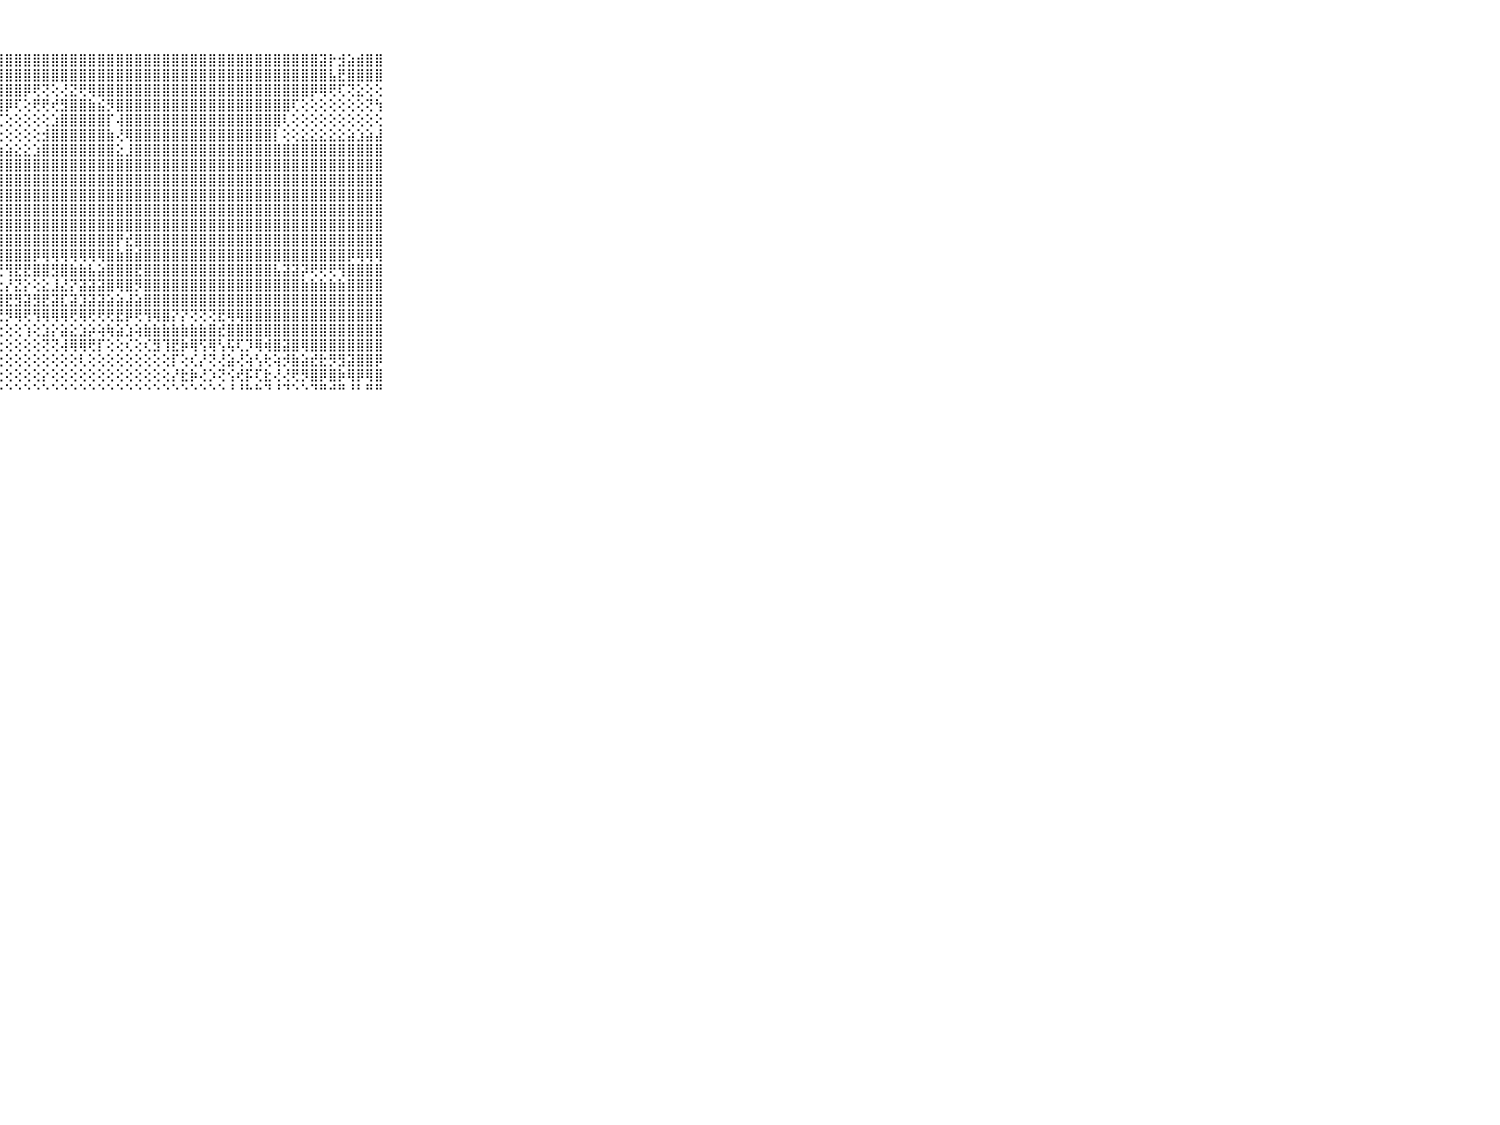

⠀⠀⠀⠀⠀⠀⠀⠀⠀⠀⠀⢸⣿⣿⣿⣿⣿⣿⣿⣿⣿⣿⣿⣿⣿⣿⣿⣿⣿⣿⣿⣿⣿⣿⣿⣿⣿⣿⣿⣿⣿⣿⣿⣿⣿⣿⣿⣿⣿⣿⣿⣿⣿⣿⣿⣿⣿⣿⣿⣿⣿⣿⣽⡗⣺⣵⣾⣿⣿⠀⠀⠀⠀⠀⠀⠀⠀⠀⠀⠀⠀
⠀⠀⠀⠀⠀⠀⠀⠀⠀⠀⠀⢸⣿⣿⣿⣿⣿⣿⣿⣿⣿⣿⣿⣿⣿⣿⣿⣿⣿⣿⣿⣿⣿⣿⣿⣿⣿⣿⣿⣿⣿⣿⣿⣿⣿⣿⣿⣿⣿⣿⣿⣿⣿⣿⣿⣿⣿⣿⣿⣿⣿⣿⣿⣧⣟⣿⣿⣿⣿⠀⠀⠀⠀⠀⠀⠀⠀⠀⠀⠀⠀
⠀⠀⠀⠀⠀⠀⠀⠀⠀⠀⠀⢘⣿⣿⣿⣿⣿⣿⣿⣿⣿⣿⣿⣿⣿⣿⣿⣿⣿⣿⡿⢟⢝⢕⢜⣝⢟⢿⣿⣿⣿⣿⣿⣿⣿⣿⣿⣿⣿⣿⣿⣿⣿⣿⣿⣿⣿⣿⣿⣿⣿⡿⢿⢟⢏⢝⣕⢕⢕⠀⠀⠀⠀⠀⠀⠀⠀⠀⠀⠀⠀
⠀⠀⠀⠀⠀⠀⠀⠀⠀⠀⠀⢸⣿⣿⣿⣿⣿⣿⣿⣿⣿⣿⣿⣿⣿⣿⣿⣿⡿⢏⢕⢟⢟⢞⣻⣿⣿⣷⣮⡻⣿⣿⣿⣿⣿⣿⣿⣿⣿⣿⣿⣿⣿⣿⣿⣿⣿⣿⣿⢏⢕⢕⢕⢕⢕⢕⢕⢝⢳⠀⠀⠀⠀⠀⠀⠀⠀⠀⠀⠀⠀
⠀⠀⠀⠀⠀⠀⠀⠀⠀⠀⠀⢸⣿⣿⣿⣿⣿⣿⣿⣿⣿⣿⣿⣿⣿⣿⣿⢏⢕⢕⢕⢕⢕⣱⣿⣿⣿⣿⣿⡏⢼⣿⣿⣿⣿⣿⣿⣿⣿⣿⣿⣿⣿⣿⣿⣿⣿⣿⢇⢕⢕⢕⢕⢕⢕⢕⢕⢕⢕⠀⠀⠀⠀⠀⠀⠀⠀⠀⠀⠀⠀
⠀⠀⠀⠀⠀⠀⠀⠀⠀⠀⠀⢸⣿⣿⣿⣿⣿⣿⣿⣿⣿⣿⣿⣿⣿⣿⡏⢕⢕⢕⢕⢕⣺⣿⣿⣿⣿⣿⣿⣷⢜⢿⣿⣿⣿⣿⣿⣿⣿⣿⣿⣿⣿⣿⣿⣿⣿⡇⢕⢕⣕⣕⣕⣕⣕⣵⣱⣵⣼⠀⠀⠀⠀⠀⠀⠀⠀⠀⠀⠀⠀
⠀⠀⠀⠀⠀⠀⠀⠀⠀⠀⠀⢸⣿⣿⣿⣿⣿⣿⣿⢏⢝⢝⣿⣿⣿⣿⣵⣵⣵⣕⣕⣱⣿⣿⣿⣿⣿⣿⣿⣿⣕⣸⣿⣿⣿⣿⣿⣿⣿⣿⣿⣿⣿⣿⣿⣿⣿⣿⣿⣿⣿⣿⣿⣿⣿⣿⣿⣿⣿⠀⠀⠀⠀⠀⠀⠀⠀⠀⠀⠀⠀
⠀⠀⠀⠀⠀⠀⠀⠀⠀⠀⠀⢸⣿⣿⣿⣿⣿⣿⣿⡷⢕⢼⣿⣿⣿⣿⣿⣿⣿⣿⣿⣿⣿⣿⣿⣿⣿⣿⣿⣿⣿⣿⣿⣿⣿⣿⣿⣿⣿⣿⣿⣿⣿⣿⣿⣿⣿⣿⣿⣿⣿⣿⣿⣿⣿⣿⣿⣿⣿⠀⠀⠀⠀⠀⠀⠀⠀⠀⠀⠀⠀
⠀⠀⠀⠀⠀⠀⠀⠀⠀⠀⠀⢸⣿⣿⣿⢿⢟⣏⣕⢕⢕⢕⢜⢝⣿⣿⣿⣿⣿⣿⣿⣿⣿⣿⣿⣿⣿⣿⣿⣿⣿⣿⣿⣿⣿⣿⣿⣿⣿⣿⣿⣿⣿⣿⣿⣿⣿⣿⣿⣿⣿⣿⣿⣿⣿⣿⣿⣿⣿⠀⠀⠀⠀⠀⠀⠀⠀⠀⠀⠀⠀
⠀⠀⠀⠀⠀⠀⠀⠀⠀⠀⠀⢸⣿⣿⣧⣵⣿⣿⣿⡇⢕⢕⢕⢕⢿⣿⣿⣿⣿⣿⣿⣿⣿⣿⣿⣿⣿⣿⣿⣿⣿⣿⣿⣿⣿⣿⣿⣿⣿⣿⣿⣿⣿⣿⣿⣿⣿⣿⣿⣿⣿⣿⣿⣿⣿⣿⣿⣿⣿⠀⠀⠀⠀⠀⠀⠀⠀⠀⠀⠀⠀
⠀⠀⠀⠀⠀⠀⠀⠀⠀⠀⠀⢸⣿⣿⣿⣿⣿⣿⡟⢕⢕⢕⢕⢱⣼⣿⣿⣿⣿⣿⣿⣿⣿⣿⣿⣿⣿⣿⣿⣿⣿⣿⣿⣿⣿⣿⣿⣿⣿⣿⣿⣿⣿⣿⣿⣿⣿⣿⣿⣿⣿⣿⣿⣿⣿⣿⣿⣿⣿⠀⠀⠀⠀⠀⠀⠀⠀⠀⠀⠀⠀
⠀⠀⠀⠀⠀⠀⠀⠀⠀⠀⠀⢸⣿⣿⣿⣿⣿⡟⢕⢕⢕⢕⢕⣱⣿⣿⣿⣿⣿⣿⣿⣿⣿⣿⣿⣿⣿⣿⣿⣿⣿⣿⣿⣿⣿⣿⣿⣿⣿⣿⣿⣿⣿⣿⣿⣿⣿⣿⣿⣿⣿⣿⣿⣿⣿⣿⣿⣿⣿⠀⠀⠀⠀⠀⠀⠀⠀⠀⠀⠀⠀
⠀⠀⠀⠀⠀⠀⠀⠀⠀⠀⠀⢸⣿⣿⣿⣿⡿⢕⢕⢕⢕⢕⢱⣿⣿⣿⣿⣿⣿⣿⣿⣿⣿⣿⣿⣿⣿⣿⣿⣿⡟⣞⣿⣿⣿⣿⣿⣿⣿⣿⣿⣿⣿⣿⣿⣿⣿⣿⣿⣿⣿⣿⣿⣿⣿⣿⣿⣿⣿⠀⠀⠀⠀⠀⠀⠀⠀⠀⠀⠀⠀
⠀⠀⠀⠀⠀⠀⠀⠀⠀⠀⠀⢸⣿⣿⣿⣿⣷⣇⡕⢕⢕⢕⢝⢻⢿⣿⣿⣿⣿⣿⣿⡿⢿⢿⢿⢿⢿⢿⢿⣿⣷⣿⣾⣿⣿⣿⣿⣿⣿⣿⣿⣿⣿⣿⣿⣿⣿⣿⣿⣿⣿⣿⣿⣿⣿⡿⢿⢿⢿⠀⠀⠀⠀⠀⠀⠀⠀⠀⠀⠀⠀
⠀⠀⠀⠀⠀⠀⠀⠀⠀⠀⠀⢸⢿⣿⣿⡿⢿⣿⣻⣷⣕⣕⢕⢕⢸⢟⢜⢟⢻⣟⣟⣿⣿⣻⣿⣷⣷⣧⣵⣿⣿⣿⣟⣿⣿⣿⣿⣿⣿⣿⣿⣿⣿⣿⣿⣿⣿⣧⣽⣽⡽⢟⢟⢟⢻⣿⣿⣿⣿⠀⠀⠀⠀⠀⠀⠀⠀⠀⠀⠀⠀
⠀⠀⠀⠀⠀⠀⠀⠀⠀⠀⠀⢀⢕⢕⢕⡕⢕⡜⢕⢝⣕⢔⢔⣕⡅⢅⢕⣕⡜⣝⡕⢕⣕⣸⣜⡝⣽⣽⣽⣿⢿⣿⡻⣿⣿⣿⣿⣿⣿⣿⣿⣿⣿⣿⣿⣿⣿⣿⣿⣿⣷⣷⣷⣷⣷⣿⣿⣿⣿⠀⠀⠀⠀⠀⠀⠀⠀⠀⠀⠀⠀
⠀⠀⠀⠀⠀⠀⠀⠀⠀⠀⠀⢜⣿⣝⣿⣮⣟⣹⣗⣷⣟⣟⣻⣿⣟⣞⣻⣿⣟⣻⣽⣻⣟⣽⣏⣽⣹⣽⣽⣵⣵⣼⣵⣿⣿⣿⣿⣿⣿⣿⣿⣿⣿⣿⣿⣿⣿⣿⣿⣿⣿⣿⣿⣿⣿⣿⣿⣿⣿⠀⠀⠀⠀⠀⠀⠀⠀⠀⠀⠀⠀
⠀⠀⠀⠀⠀⠀⠀⠀⠀⠀⠀⢜⣿⣿⣿⣿⣿⣿⣿⣿⣿⣟⣿⡿⢿⡿⡿⢟⡻⢿⢟⢻⢿⢿⢿⢟⢿⢟⢟⢟⣟⡿⢟⢻⢿⣿⡝⡝⢝⢝⢝⣟⢿⢿⣿⣿⣿⣿⣿⣿⣿⣿⣿⣿⣿⣿⣿⣿⣿⠀⠀⠀⠀⠀⠀⠀⠀⠀⠀⠀⠀
⠀⠀⠀⠀⠀⠀⠀⠀⠀⠀⠀⢜⢹⢝⢝⢝⢝⢝⢝⢝⢝⢕⢕⢕⢕⢕⢕⢕⢕⢕⢱⢕⣱⡕⣵⣕⣱⡵⢵⢷⣵⣱⢵⣷⣷⣷⣷⣷⣷⣷⣿⣞⣿⣿⣿⣿⣿⣿⣿⣿⣿⣿⣿⣿⣿⣿⣿⣿⣿⠀⠀⠀⠀⠀⠀⠀⠀⠀⠀⠀⠀
⠀⠀⠀⠀⠀⠀⠀⠀⠀⠀⠀⠀⢕⢕⢕⢕⢱⢵⢕⢕⢕⢕⢕⢕⢕⢕⢕⢕⢕⢕⢕⢕⢝⢝⢼⢿⢿⢟⡏⢕⢕⢎⢕⢎⣻⢹⣟⡷⢿⢫⢿⢣⢯⢏⡹⢿⢾⣿⣽⣿⢿⣿⣿⣿⣿⣿⣿⣿⣿⠀⠀⠀⠀⠀⠀⠀⠀⠀⠀⠀⠀
⠀⠀⠀⠀⠀⠀⠀⠀⠀⠀⠀⢔⢕⢕⢕⢕⢕⢕⢕⢕⢕⢕⢕⢕⢕⢕⢕⢕⢕⢕⢕⢕⢕⢕⢕⢕⢇⢕⢕⢕⢕⢕⢕⢕⢕⢕⡏⢕⢎⡜⢝⢜⣵⢜⢵⢣⢗⢵⡺⣷⣵⣞⣗⡻⣻⣽⣿⣿⡿⠀⠀⠀⠀⠀⠀⠀⠀⠀⠀⠀⠀
⠀⠀⠀⠀⠀⠀⠀⠀⠀⠀⠀⢕⢕⢕⢕⢕⢕⢕⢕⢕⢕⢕⢕⢕⡕⢕⢕⢕⢕⢕⢕⢕⡕⢕⢕⢕⢕⢕⢕⢕⢕⢕⢕⢕⢕⢕⡜⣗⡷⢜⡱⢝⢪⢞⡯⢏⣗⢜⢜⢟⡻⣿⡿⣿⡷⢿⡿⢿⣿⠀⠀⠀⠀⠀⠀⠀⠀⠀⠀⠀⠀
⠀⠀⠀⠀⠀⠀⠀⠀⠀⠀⠀⠀⠑⠑⠑⠑⠑⠑⠑⠑⠑⠑⠑⠑⠑⠑⠑⠑⠑⠑⠑⠑⠑⠑⠑⠑⠑⠑⠑⠑⠑⠑⠑⠑⠑⠑⠑⠑⠑⠑⠑⠑⠘⠘⠓⠓⠙⠘⠙⠑⠑⠙⠛⠚⠛⠘⠃⠛⠛⠀⠀⠀⠀⠀⠀⠀⠀⠀⠀⠀⠀